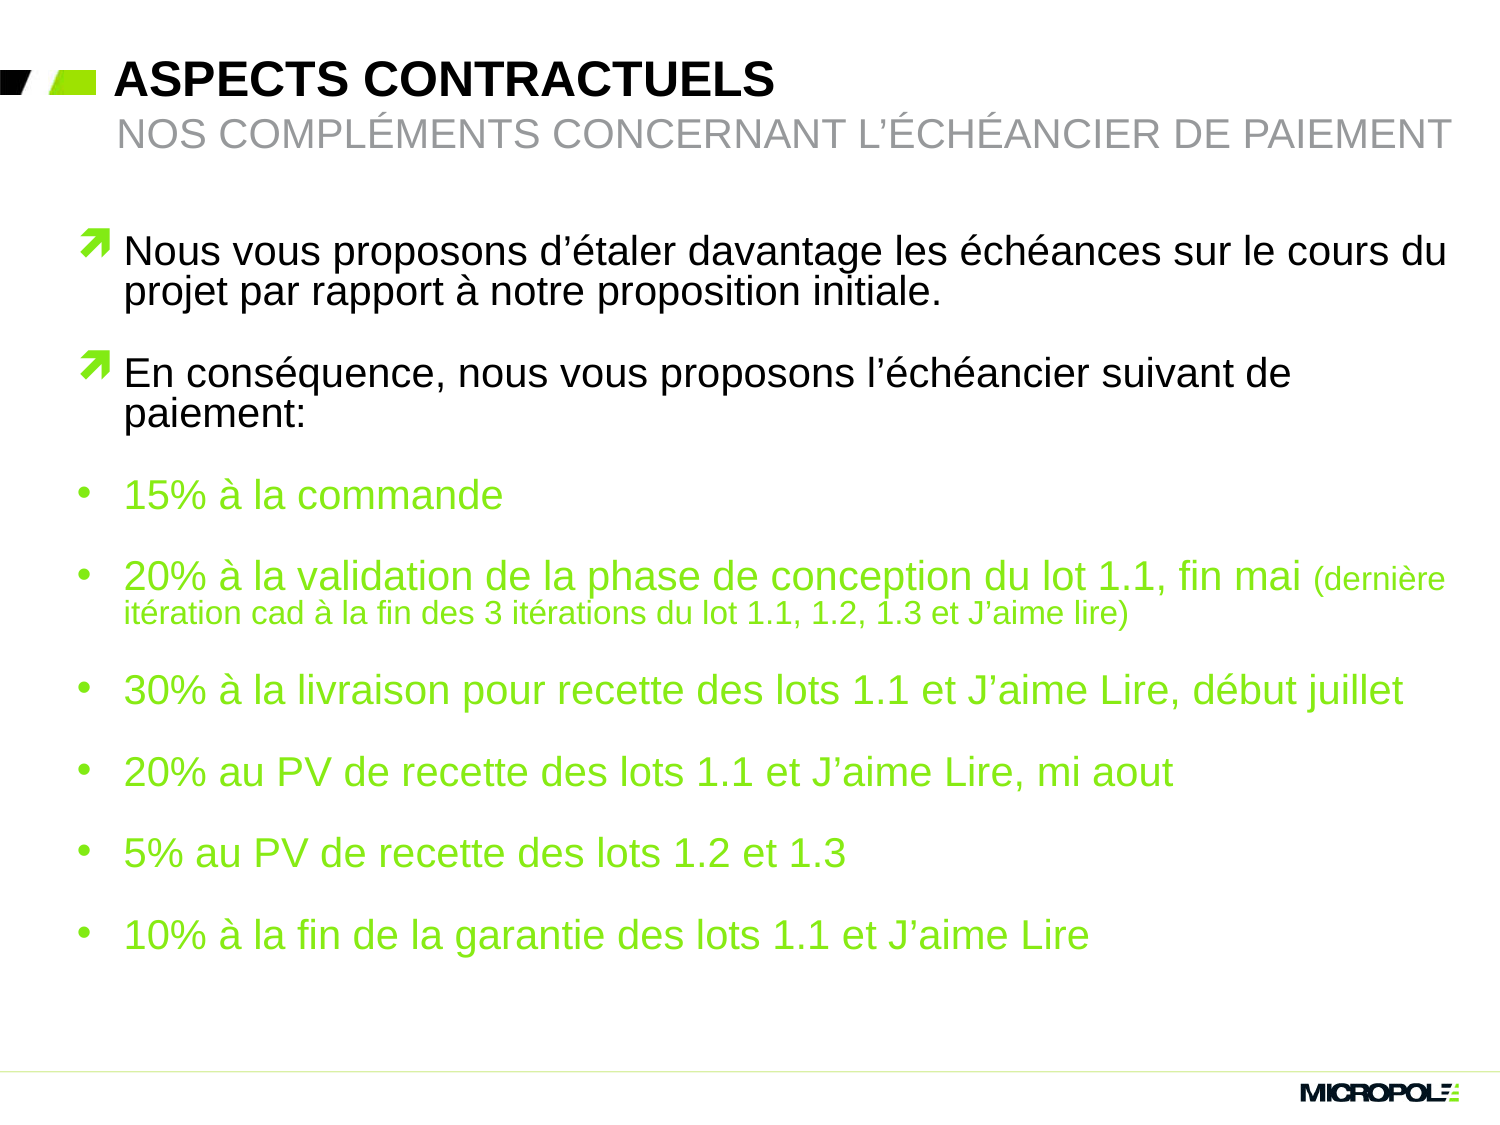

Aspects contractuels
Nos compléments concernant l’échéancier DE PAIEMENT

Nous vous proposons d’étaler davantage les échéances sur le cours du projet par rapport à notre proposition initiale.
En conséquence, nous vous proposons l’échéancier suivant de paiement:
15% à la commande
20% à la validation de la phase de conception du lot 1.1, fin mai (dernière itération cad à la fin des 3 itérations du lot 1.1, 1.2, 1.3 et J’aime lire)
30% à la livraison pour recette des lots 1.1 et J’aime Lire, début juillet
20% au PV de recette des lots 1.1 et J’aime Lire, mi aout
5% au PV de recette des lots 1.2 et 1.3
10% à la fin de la garantie des lots 1.1 et J’aime Lire